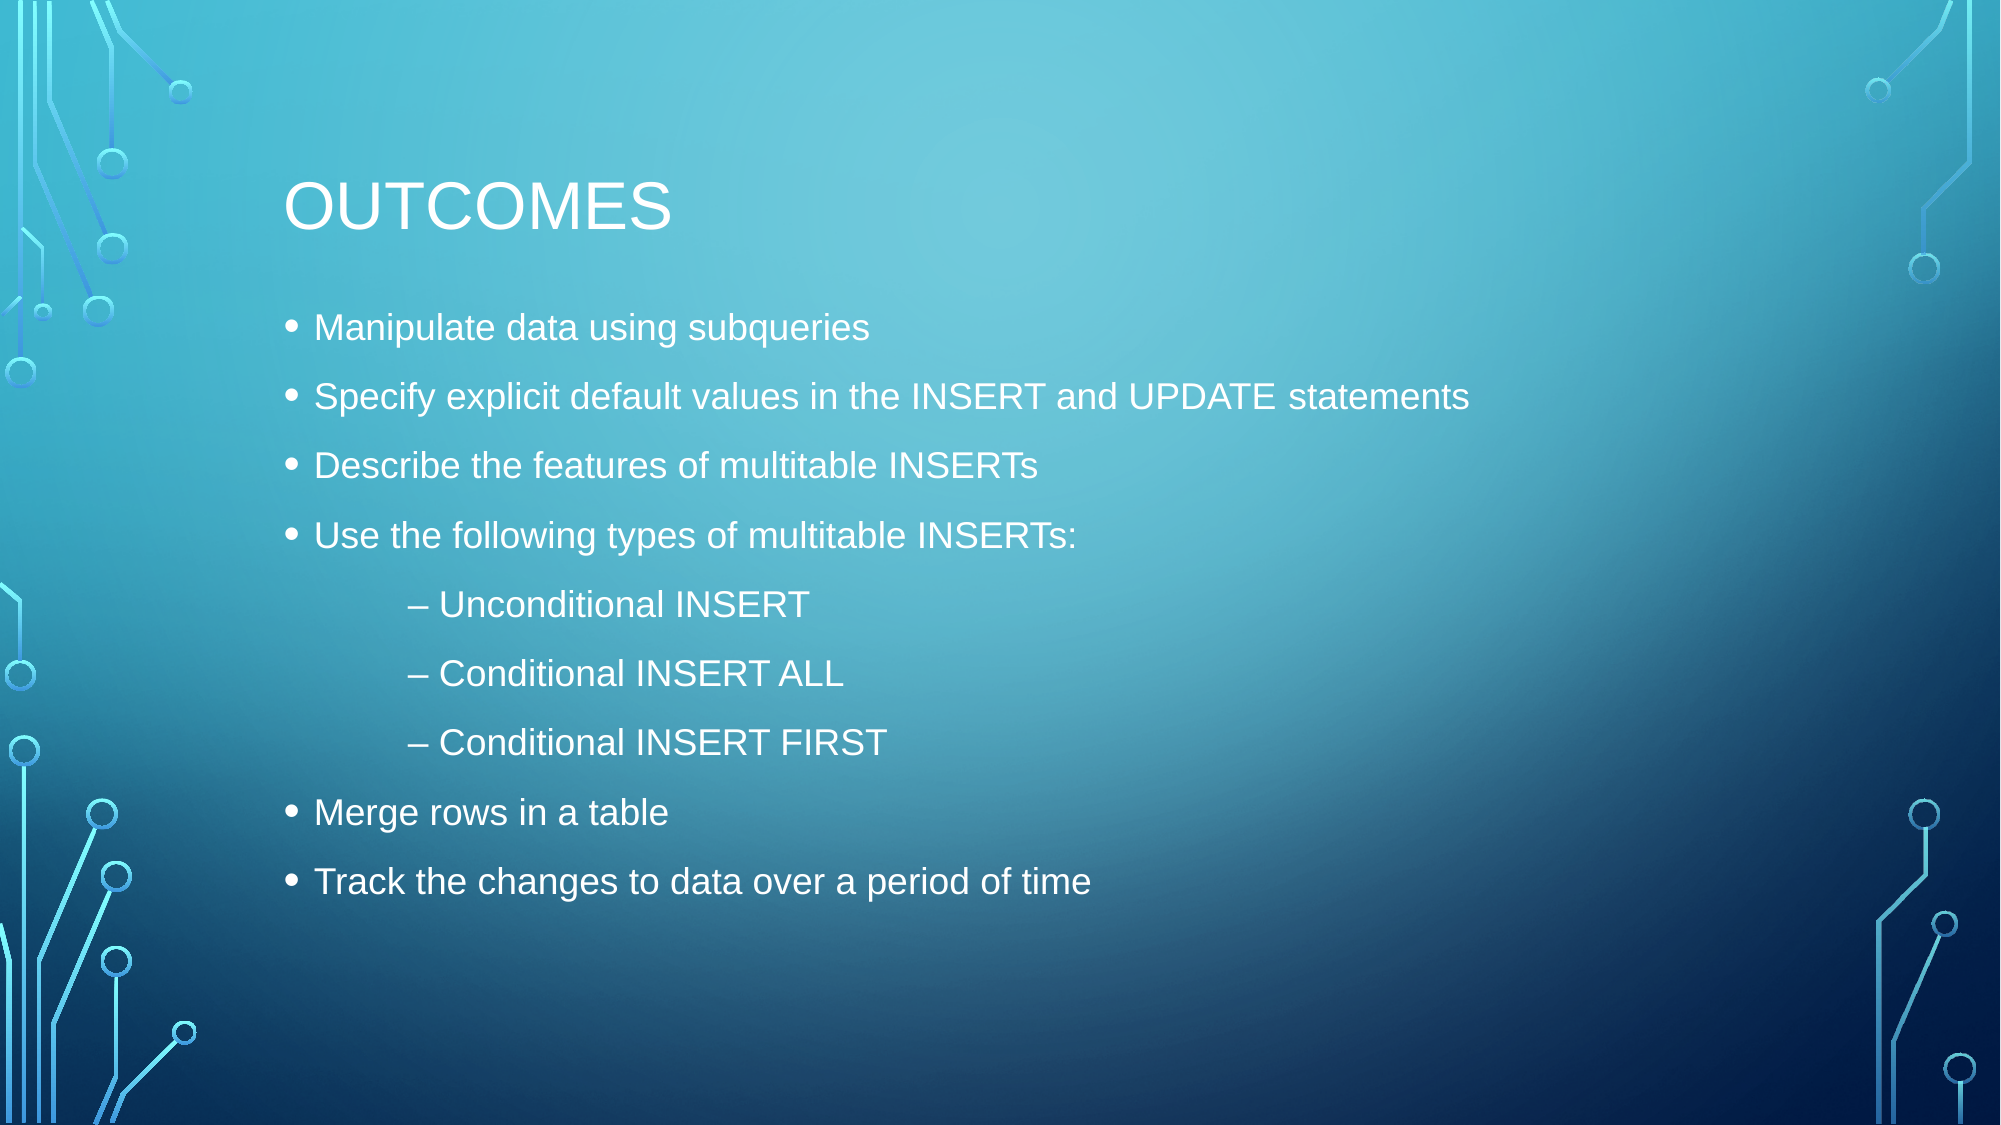

# Outcomes
Manipulate data using subqueries
Specify explicit default values in the INSERT and UPDATE statements
Describe the features of multitable INSERTs
Use the following types of multitable INSERTs:
	– Unconditional INSERT
	– Conditional INSERT ALL
	– Conditional INSERT FIRST
Merge rows in a table
Track the changes to data over a period of time